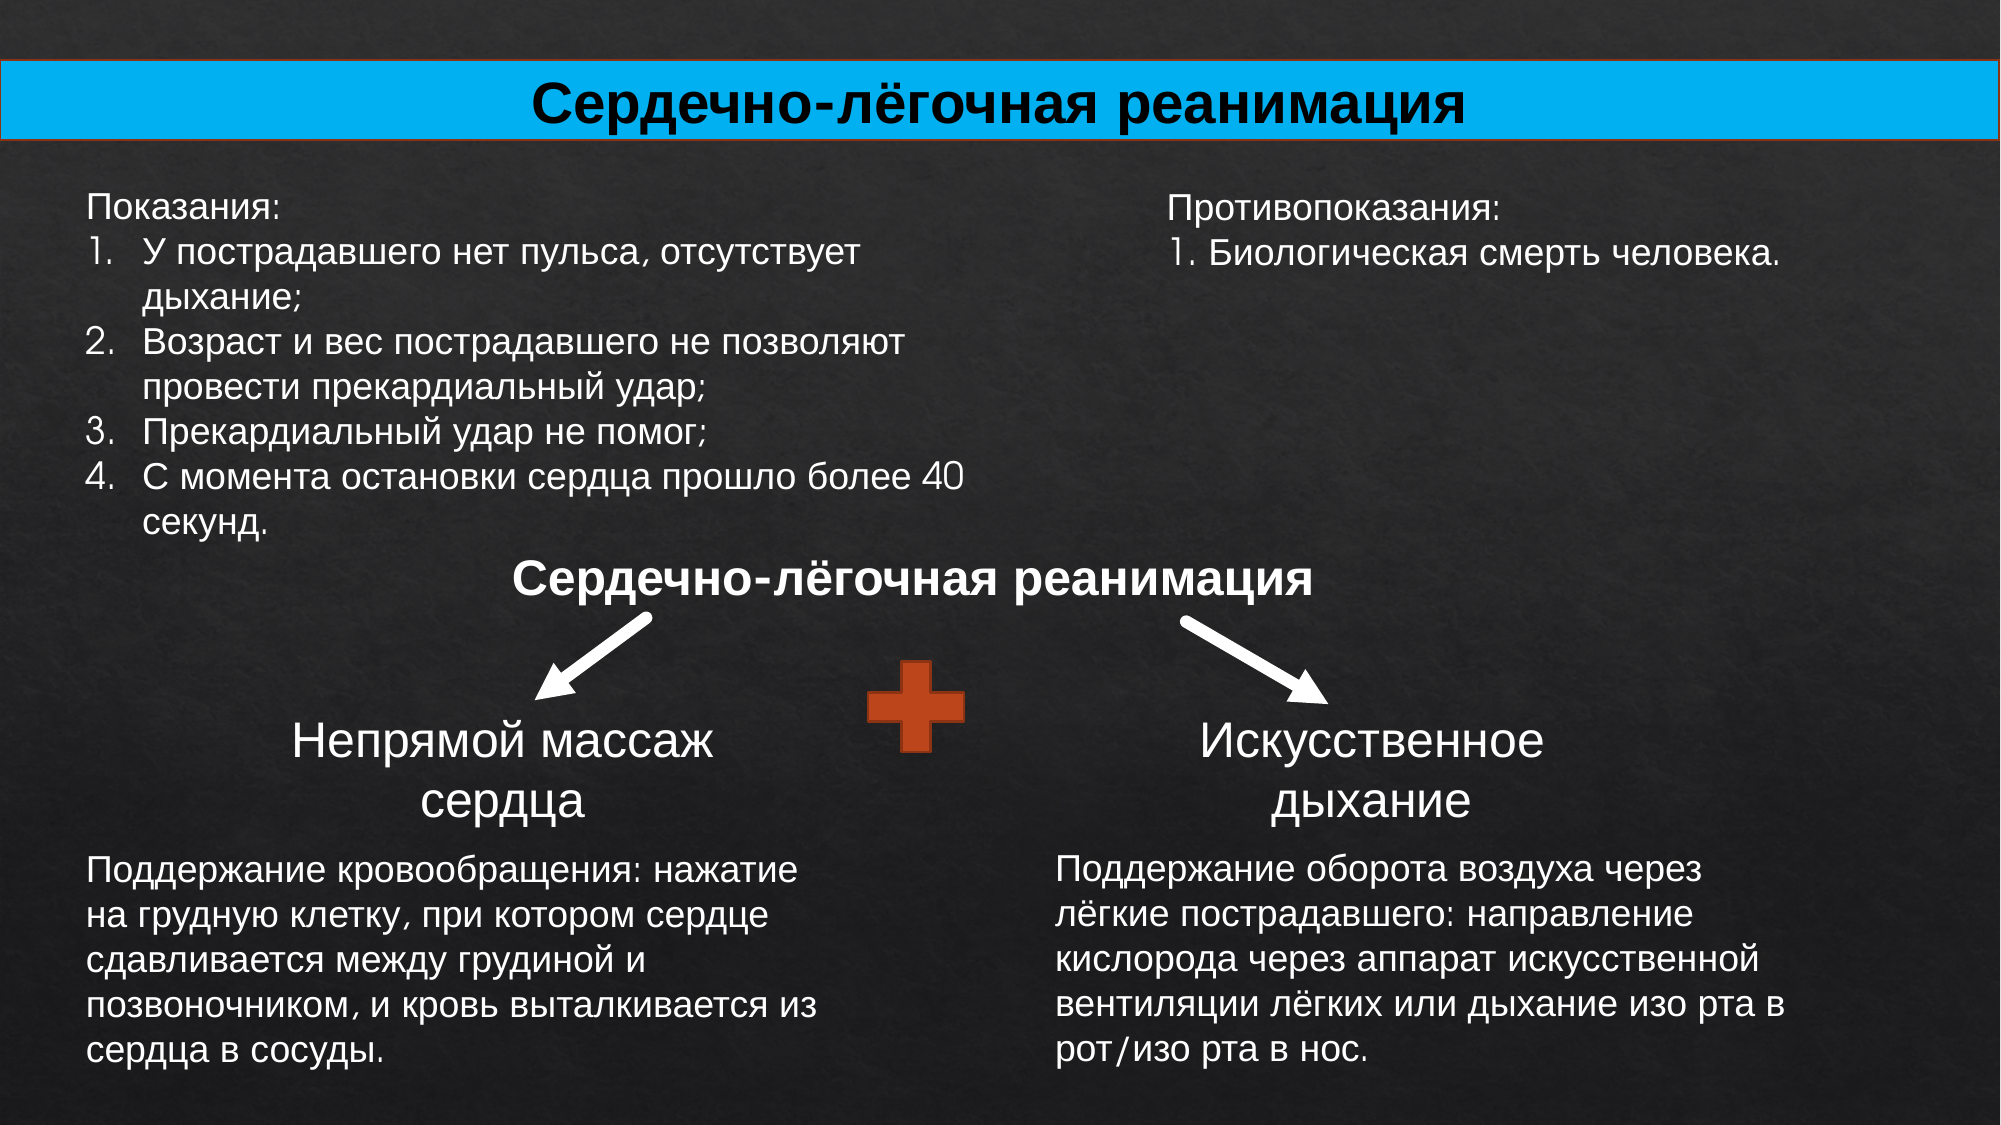

Сердечно-лёгочная реанимация
Показания:
У пострадавшего нет пульса, отсутствует дыхание;
Возраст и вес пострадавшего не позволяют провести прекардиальный удар;
Прекардиальный удар не помог;
С момента остановки сердца прошло более 40 секунд.
Противопоказания:
1. Биологическая смерть человека.
Сердечно-лёгочная реанимация

Непрямой массаж сердца
Искусственное дыхание
Поддержание оборота воздуха через лёгкие пострадавшего: направление кислорода через аппарат искусственной вентиляции лёгких или дыхание изо рта в рот/изо рта в нос.
Поддержание кровообращения: нажатие на грудную клетку, при котором сердце сдавливается между грудиной и позвоночником, и кровь выталкивается из сердца в сосуды.